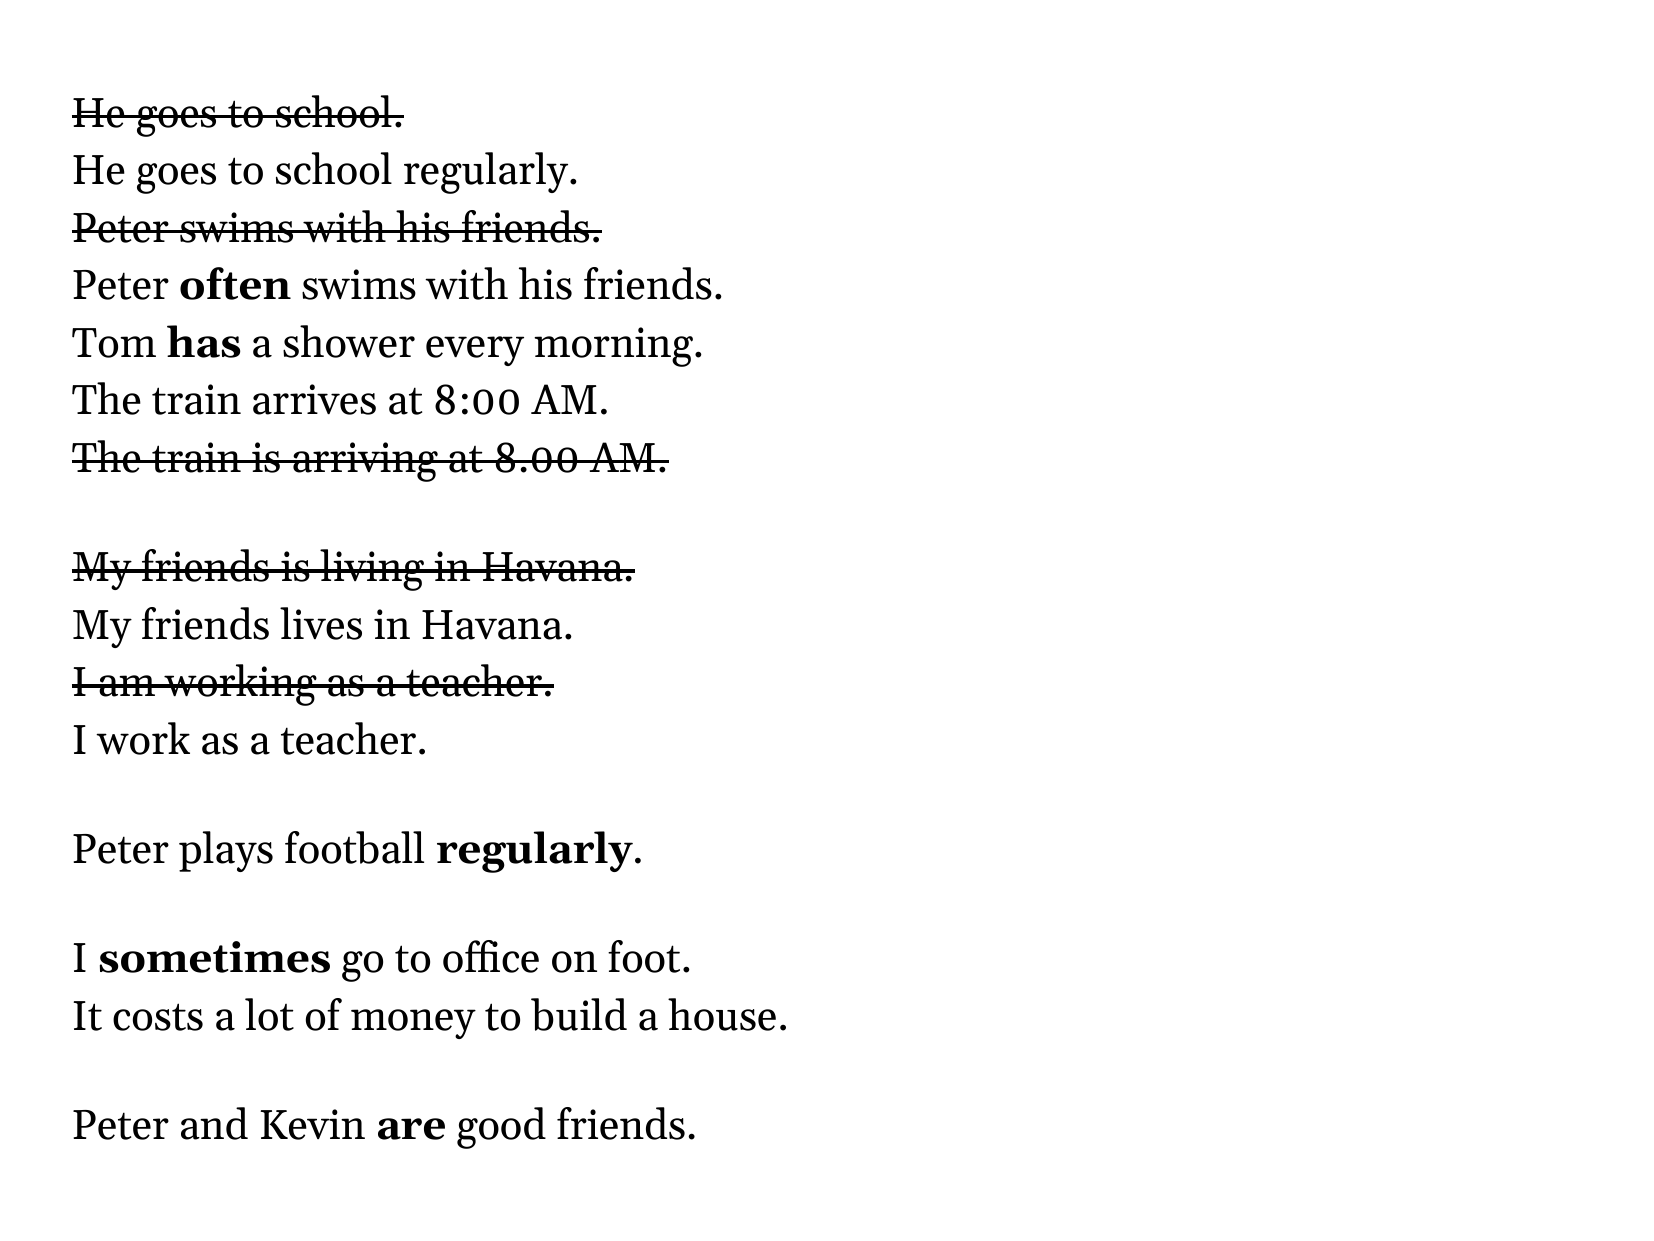

He goes to school.
He goes to school regularly.
Peter swims with his friends.
Peter often swims with his friends.
Tom has a shower every morning.
The train arrives at 8:00 AM.
The train is arriving at 8.00 AM.

My friends is living in Havana.
My friends lives in Havana.
I am working as a teacher.
I work as a teacher.

Peter plays football regularly.

I sometimes go to office on foot.
It costs a lot of money to build a house.

Peter and Kevin are good friends.